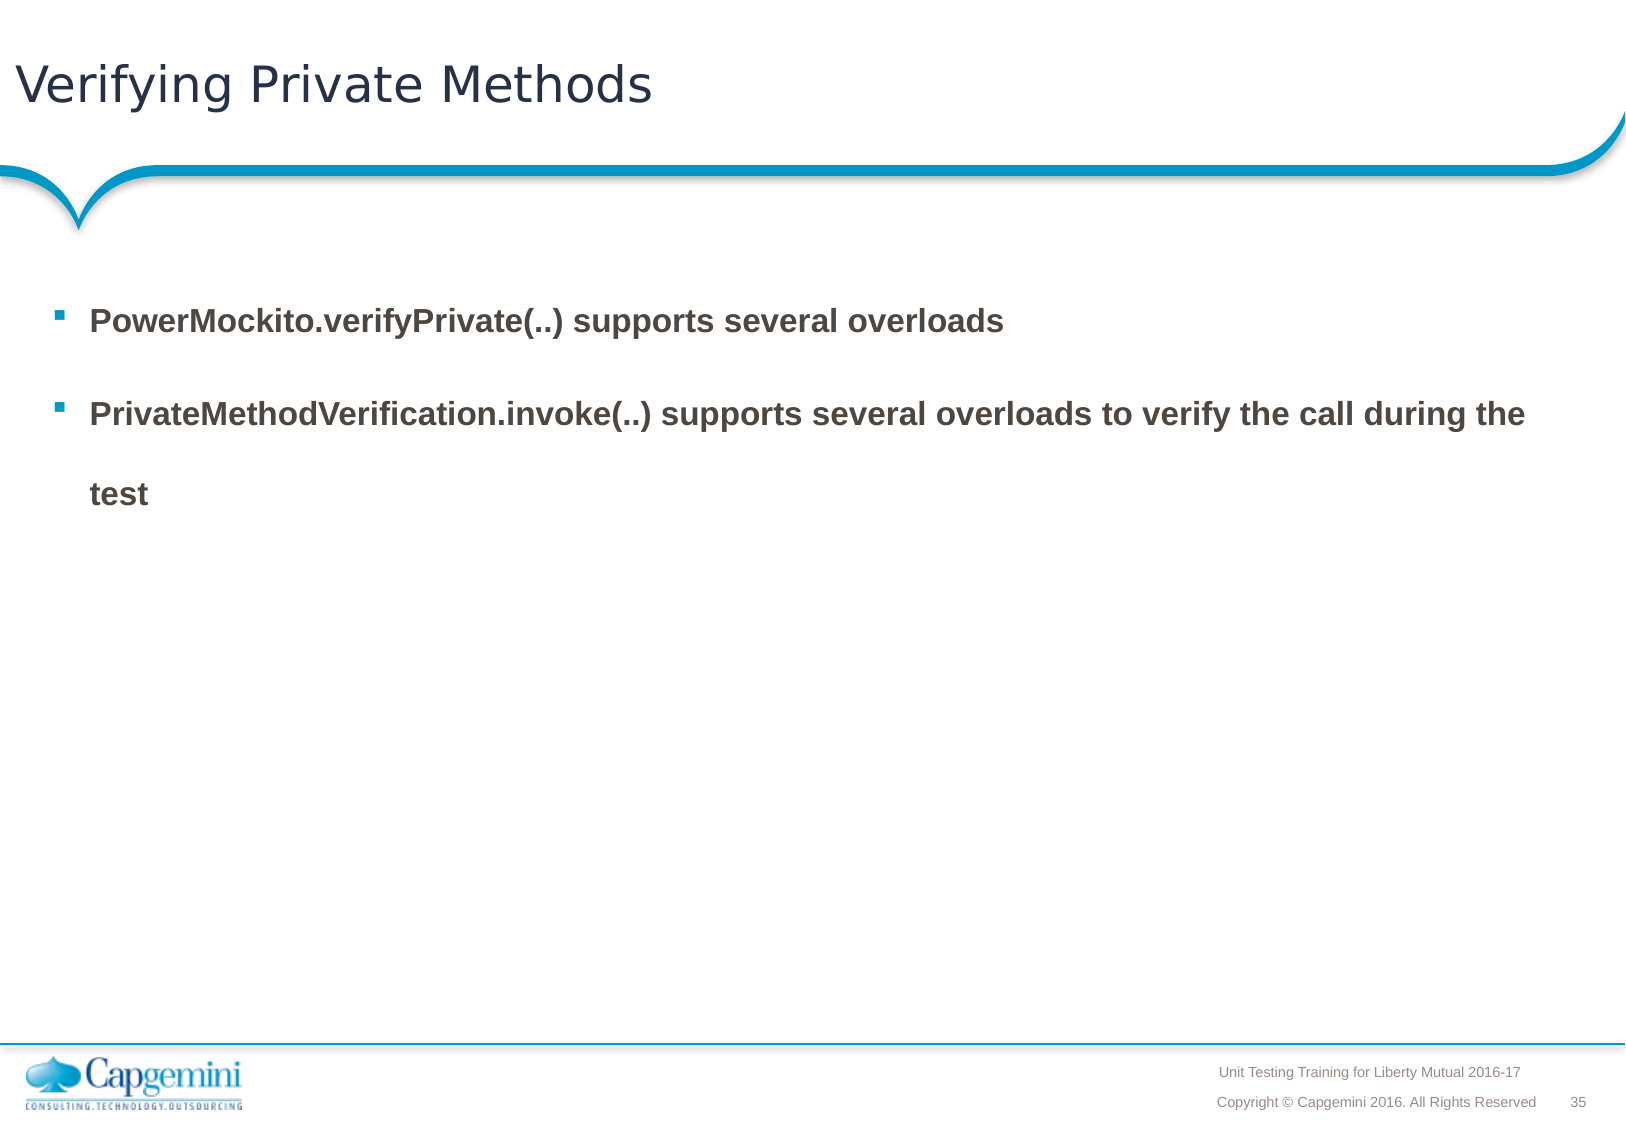

# Verifying Private Methods
PowerMockito.verifyPrivate(..) supports several overloads
PrivateMethodVerification.invoke(..) supports several overloads to verify the call during the test